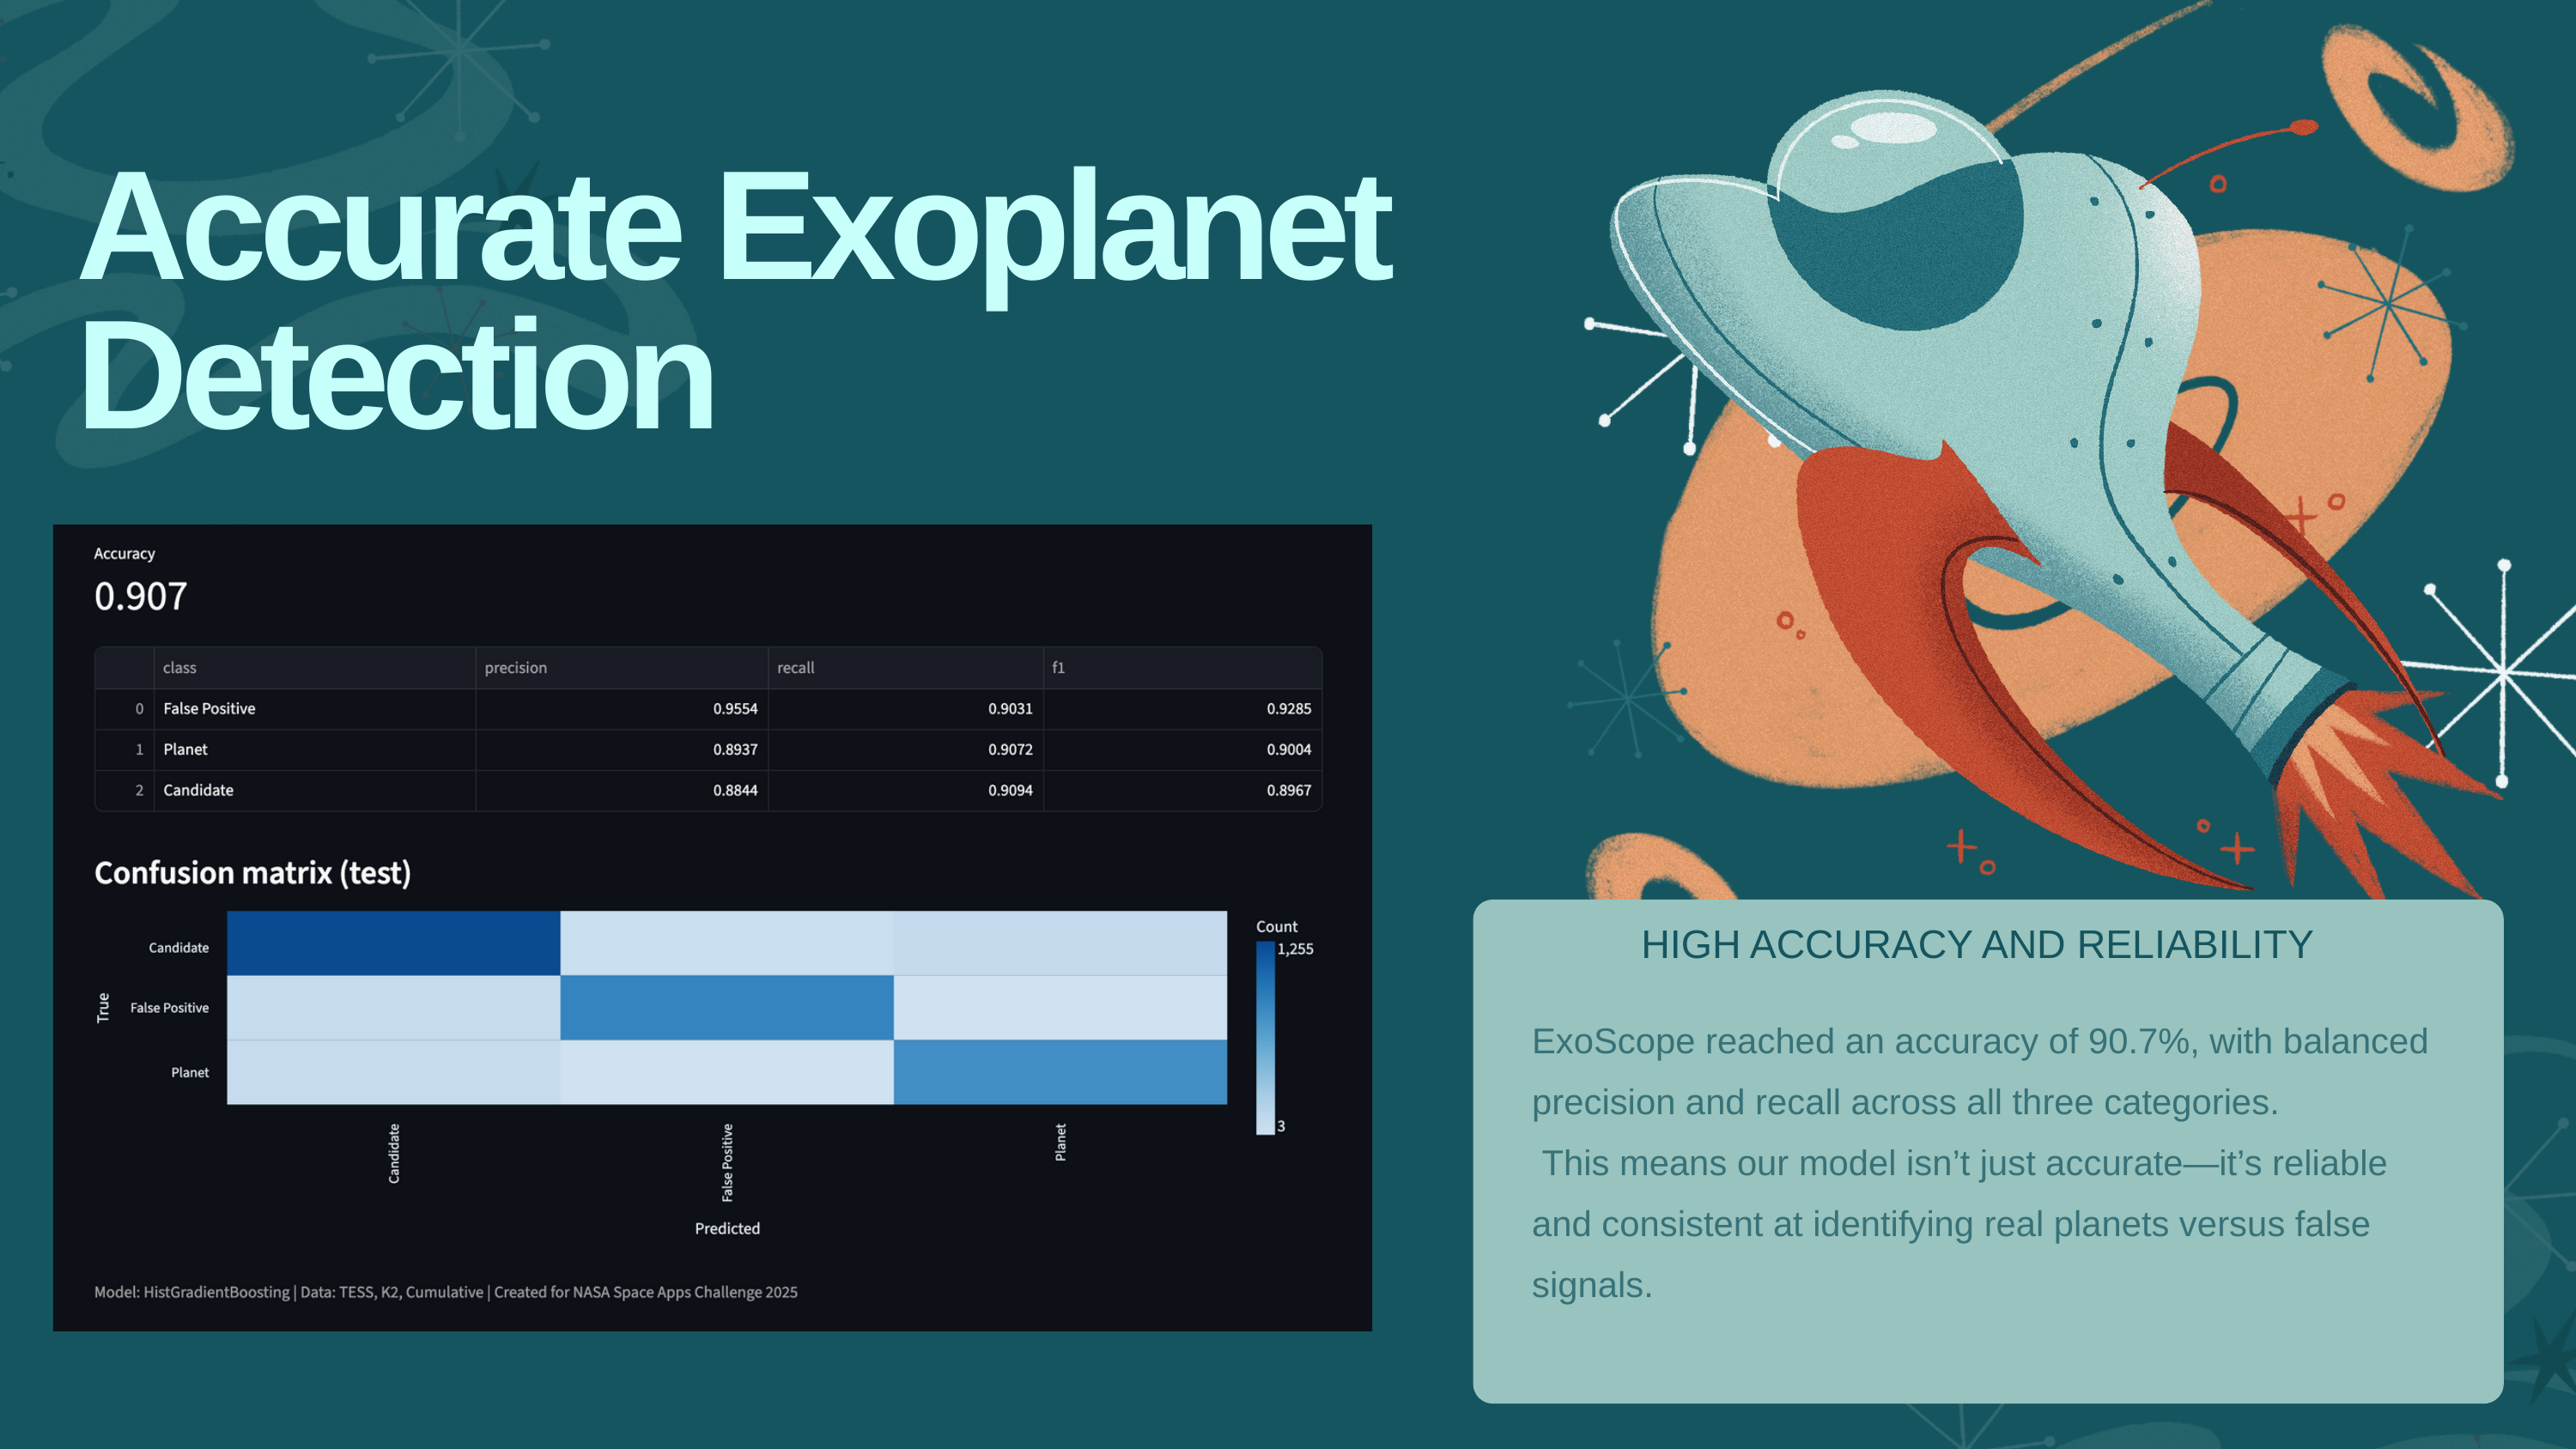

Accurate Exoplanet Detection

HIGH ACCURACY AND RELIABILITY

ExoScope reached an accuracy of 90.7%, with balanced precision and recall across all three categories.
 This means our model isn’t just accurate—it’s reliable and consistent at identifying real planets versus false signals.